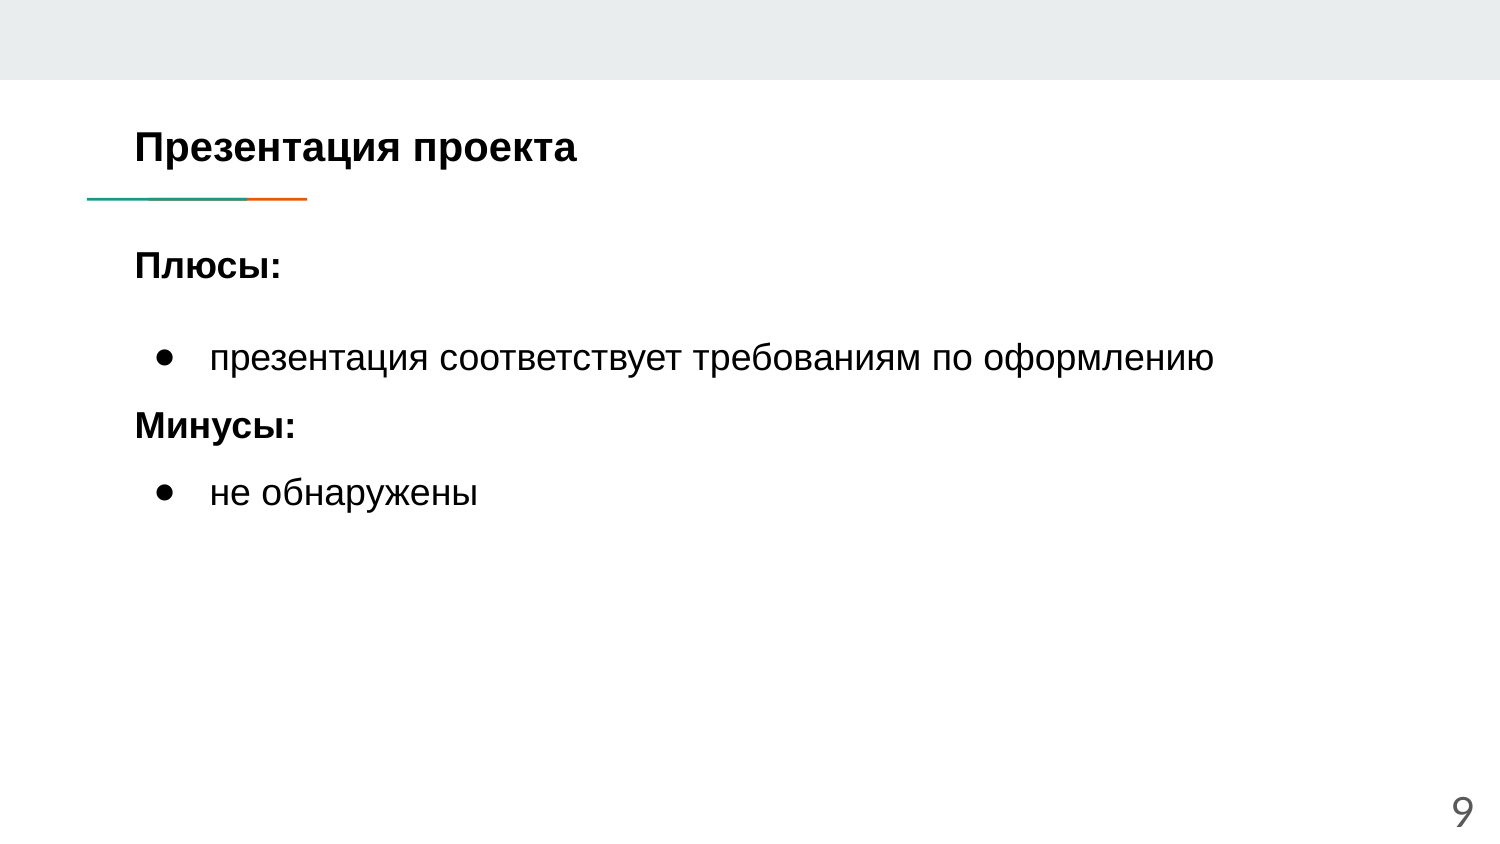

# Презентация проекта
Плюсы:
презентация соответствует требованиям по оформлению
Минусы:
не обнаружены
9